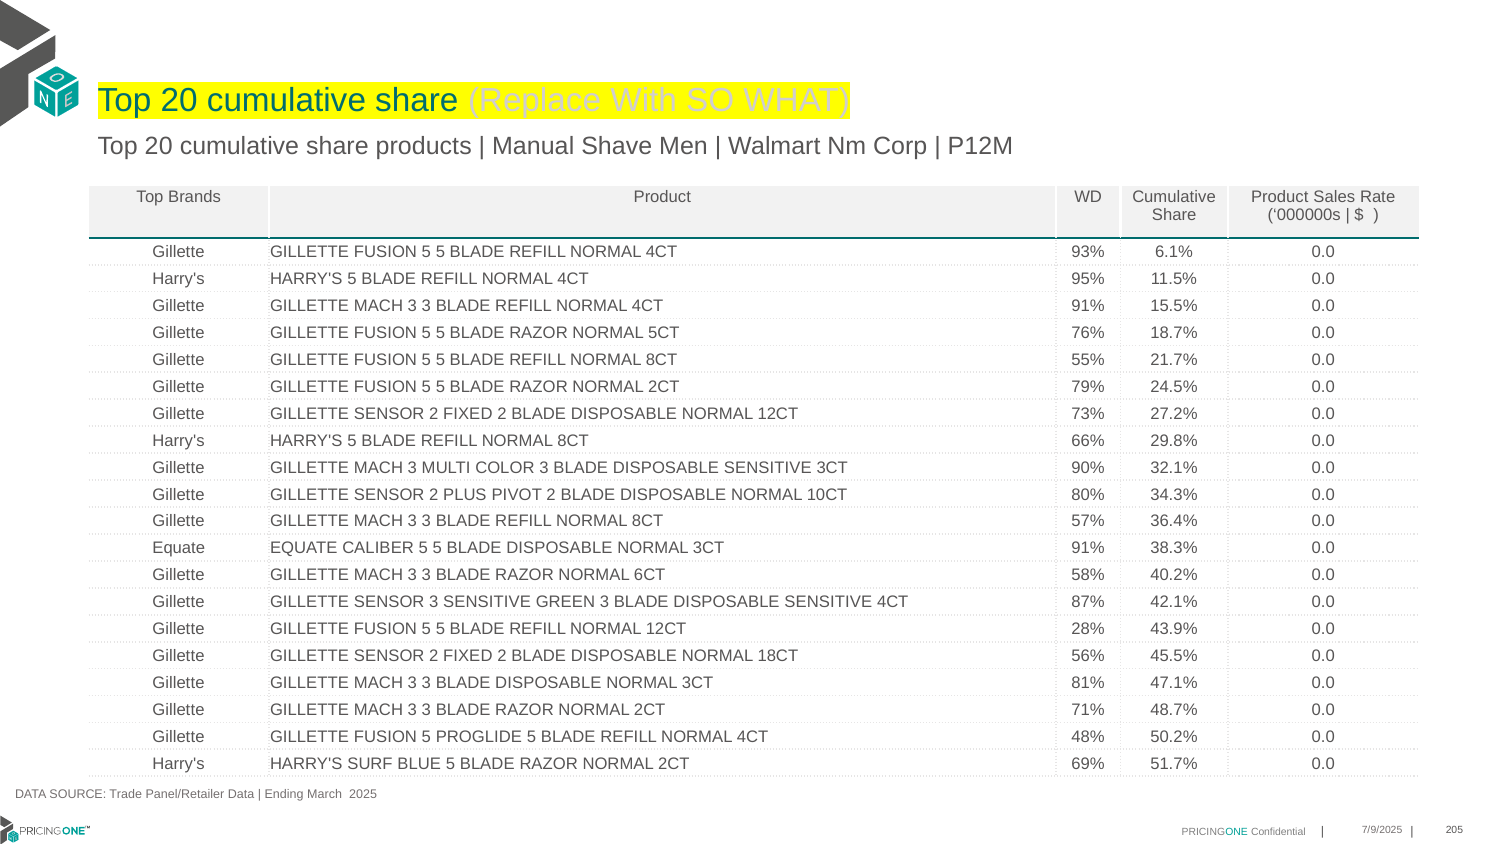

# Top 20 cumulative share (Replace With SO WHAT)
Top 20 cumulative share products | Manual Shave Men | Walmart Nm Corp | P12M
| Top Brands | Product | WD | Cumulative Share | Product Sales Rate (‘000000s | $ ) |
| --- | --- | --- | --- | --- |
| Gillette | GILLETTE FUSION 5 5 BLADE REFILL NORMAL 4CT | 93% | 6.1% | 0.0 |
| Harry's | HARRY'S 5 BLADE REFILL NORMAL 4CT | 95% | 11.5% | 0.0 |
| Gillette | GILLETTE MACH 3 3 BLADE REFILL NORMAL 4CT | 91% | 15.5% | 0.0 |
| Gillette | GILLETTE FUSION 5 5 BLADE RAZOR NORMAL 5CT | 76% | 18.7% | 0.0 |
| Gillette | GILLETTE FUSION 5 5 BLADE REFILL NORMAL 8CT | 55% | 21.7% | 0.0 |
| Gillette | GILLETTE FUSION 5 5 BLADE RAZOR NORMAL 2CT | 79% | 24.5% | 0.0 |
| Gillette | GILLETTE SENSOR 2 FIXED 2 BLADE DISPOSABLE NORMAL 12CT | 73% | 27.2% | 0.0 |
| Harry's | HARRY'S 5 BLADE REFILL NORMAL 8CT | 66% | 29.8% | 0.0 |
| Gillette | GILLETTE MACH 3 MULTI COLOR 3 BLADE DISPOSABLE SENSITIVE 3CT | 90% | 32.1% | 0.0 |
| Gillette | GILLETTE SENSOR 2 PLUS PIVOT 2 BLADE DISPOSABLE NORMAL 10CT | 80% | 34.3% | 0.0 |
| Gillette | GILLETTE MACH 3 3 BLADE REFILL NORMAL 8CT | 57% | 36.4% | 0.0 |
| Equate | EQUATE CALIBER 5 5 BLADE DISPOSABLE NORMAL 3CT | 91% | 38.3% | 0.0 |
| Gillette | GILLETTE MACH 3 3 BLADE RAZOR NORMAL 6CT | 58% | 40.2% | 0.0 |
| Gillette | GILLETTE SENSOR 3 SENSITIVE GREEN 3 BLADE DISPOSABLE SENSITIVE 4CT | 87% | 42.1% | 0.0 |
| Gillette | GILLETTE FUSION 5 5 BLADE REFILL NORMAL 12CT | 28% | 43.9% | 0.0 |
| Gillette | GILLETTE SENSOR 2 FIXED 2 BLADE DISPOSABLE NORMAL 18CT | 56% | 45.5% | 0.0 |
| Gillette | GILLETTE MACH 3 3 BLADE DISPOSABLE NORMAL 3CT | 81% | 47.1% | 0.0 |
| Gillette | GILLETTE MACH 3 3 BLADE RAZOR NORMAL 2CT | 71% | 48.7% | 0.0 |
| Gillette | GILLETTE FUSION 5 PROGLIDE 5 BLADE REFILL NORMAL 4CT | 48% | 50.2% | 0.0 |
| Harry's | HARRY'S SURF BLUE 5 BLADE RAZOR NORMAL 2CT | 69% | 51.7% | 0.0 |
DATA SOURCE: Trade Panel/Retailer Data | Ending March  2025

7/9/2025
205